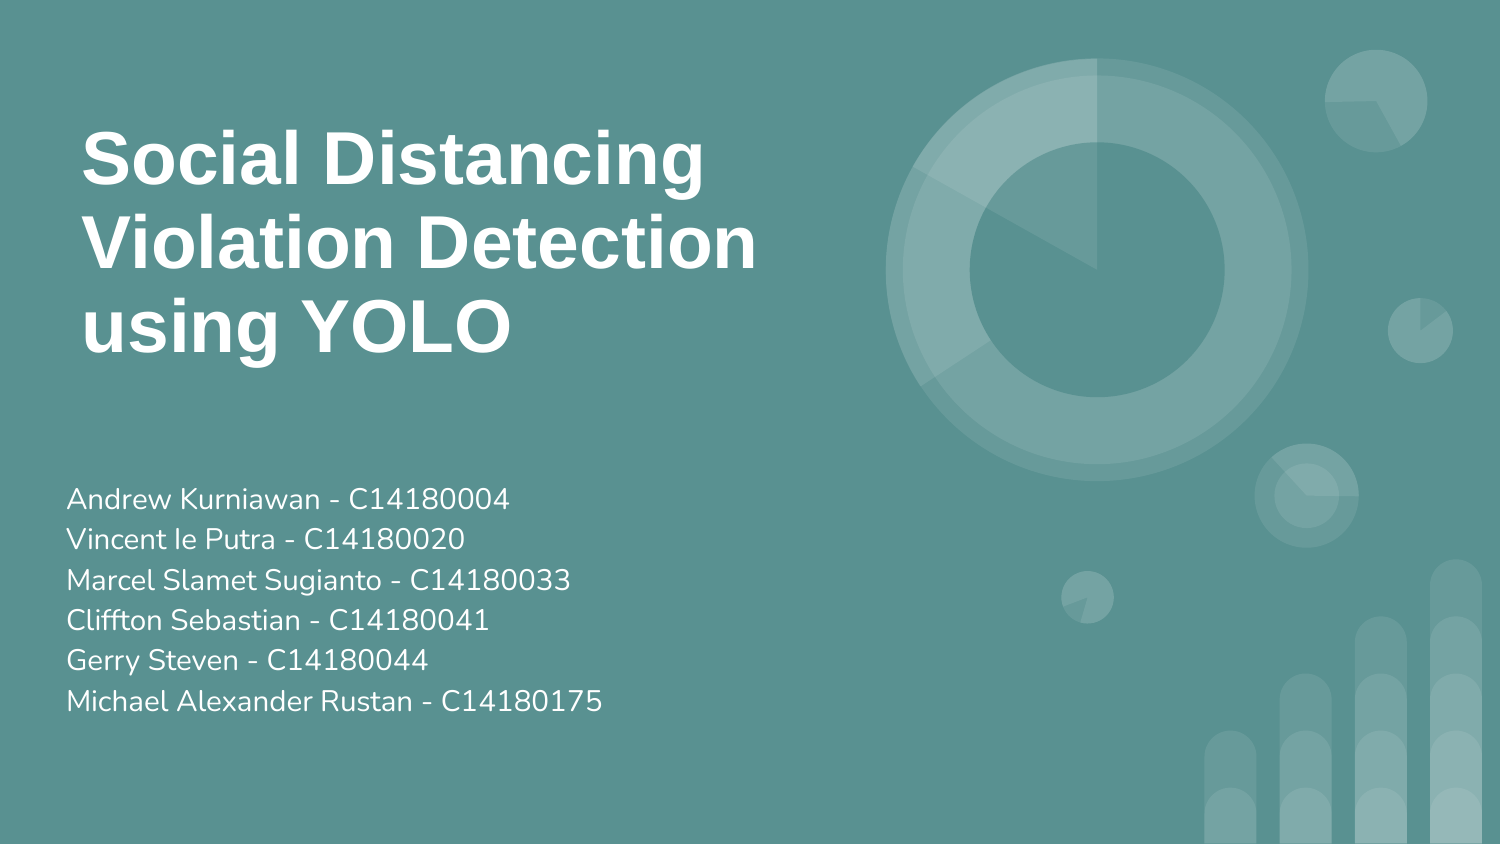

# Social Distancing Violation Detection using YOLO
Andrew Kurniawan - C14180004
Vincent Ie Putra - C14180020
Marcel Slamet Sugianto - C14180033
Cliffton Sebastian - C14180041
Gerry Steven - C14180044
Michael Alexander Rustan - C14180175